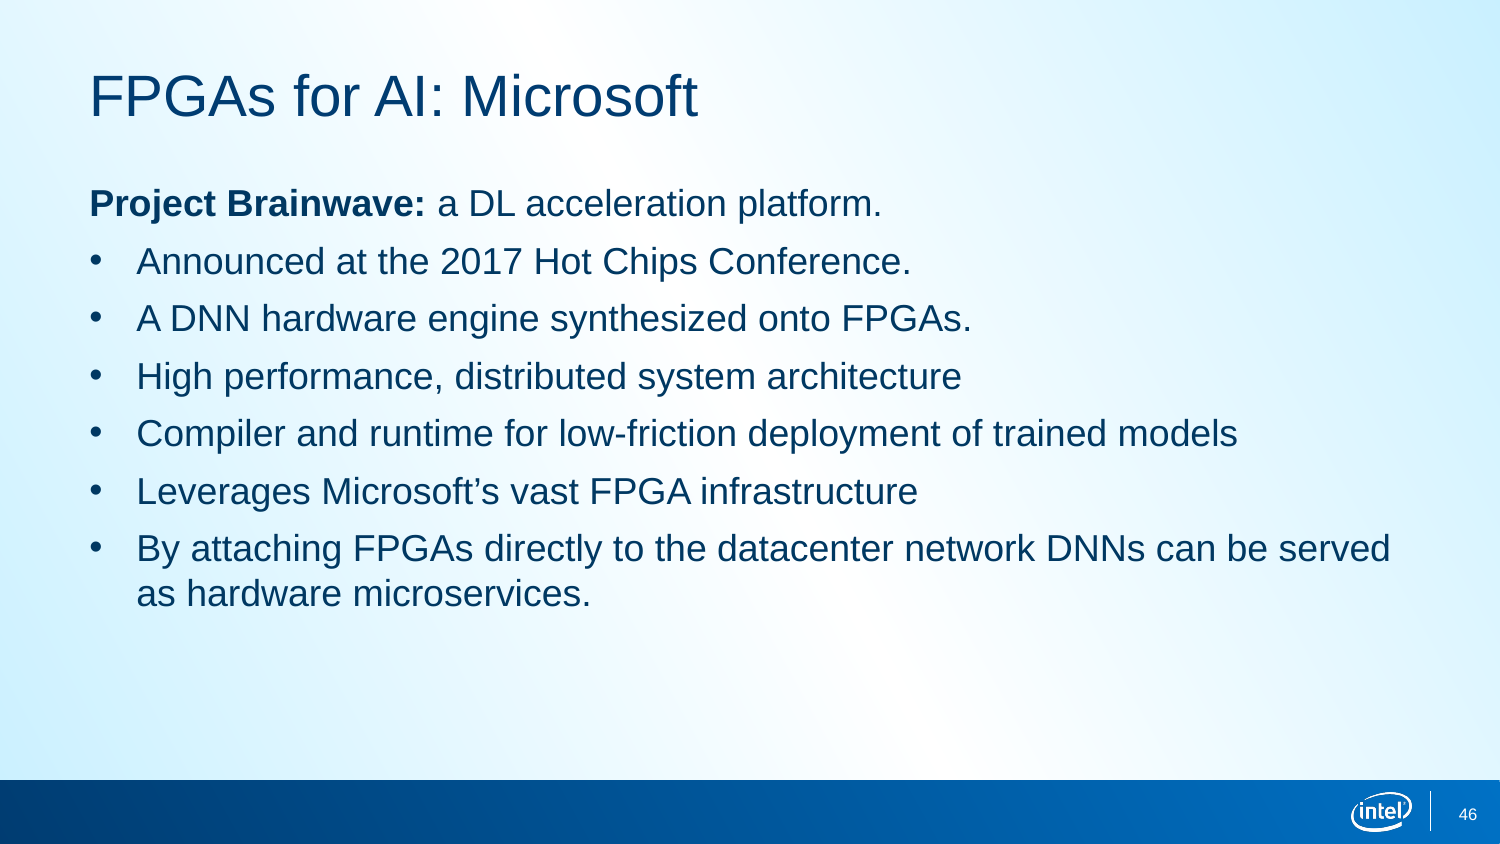

FPGAs for AI: Microsoft
Project Brainwave: a DL acceleration platform.
Announced at the 2017 Hot Chips Conference.
A DNN hardware engine synthesized onto FPGAs.
High performance, distributed system architecture
Compiler and runtime for low-friction deployment of trained models
Leverages Microsoft’s vast FPGA infrastructure
By attaching FPGAs directly to the datacenter network DNNs can be served as hardware microservices.
46